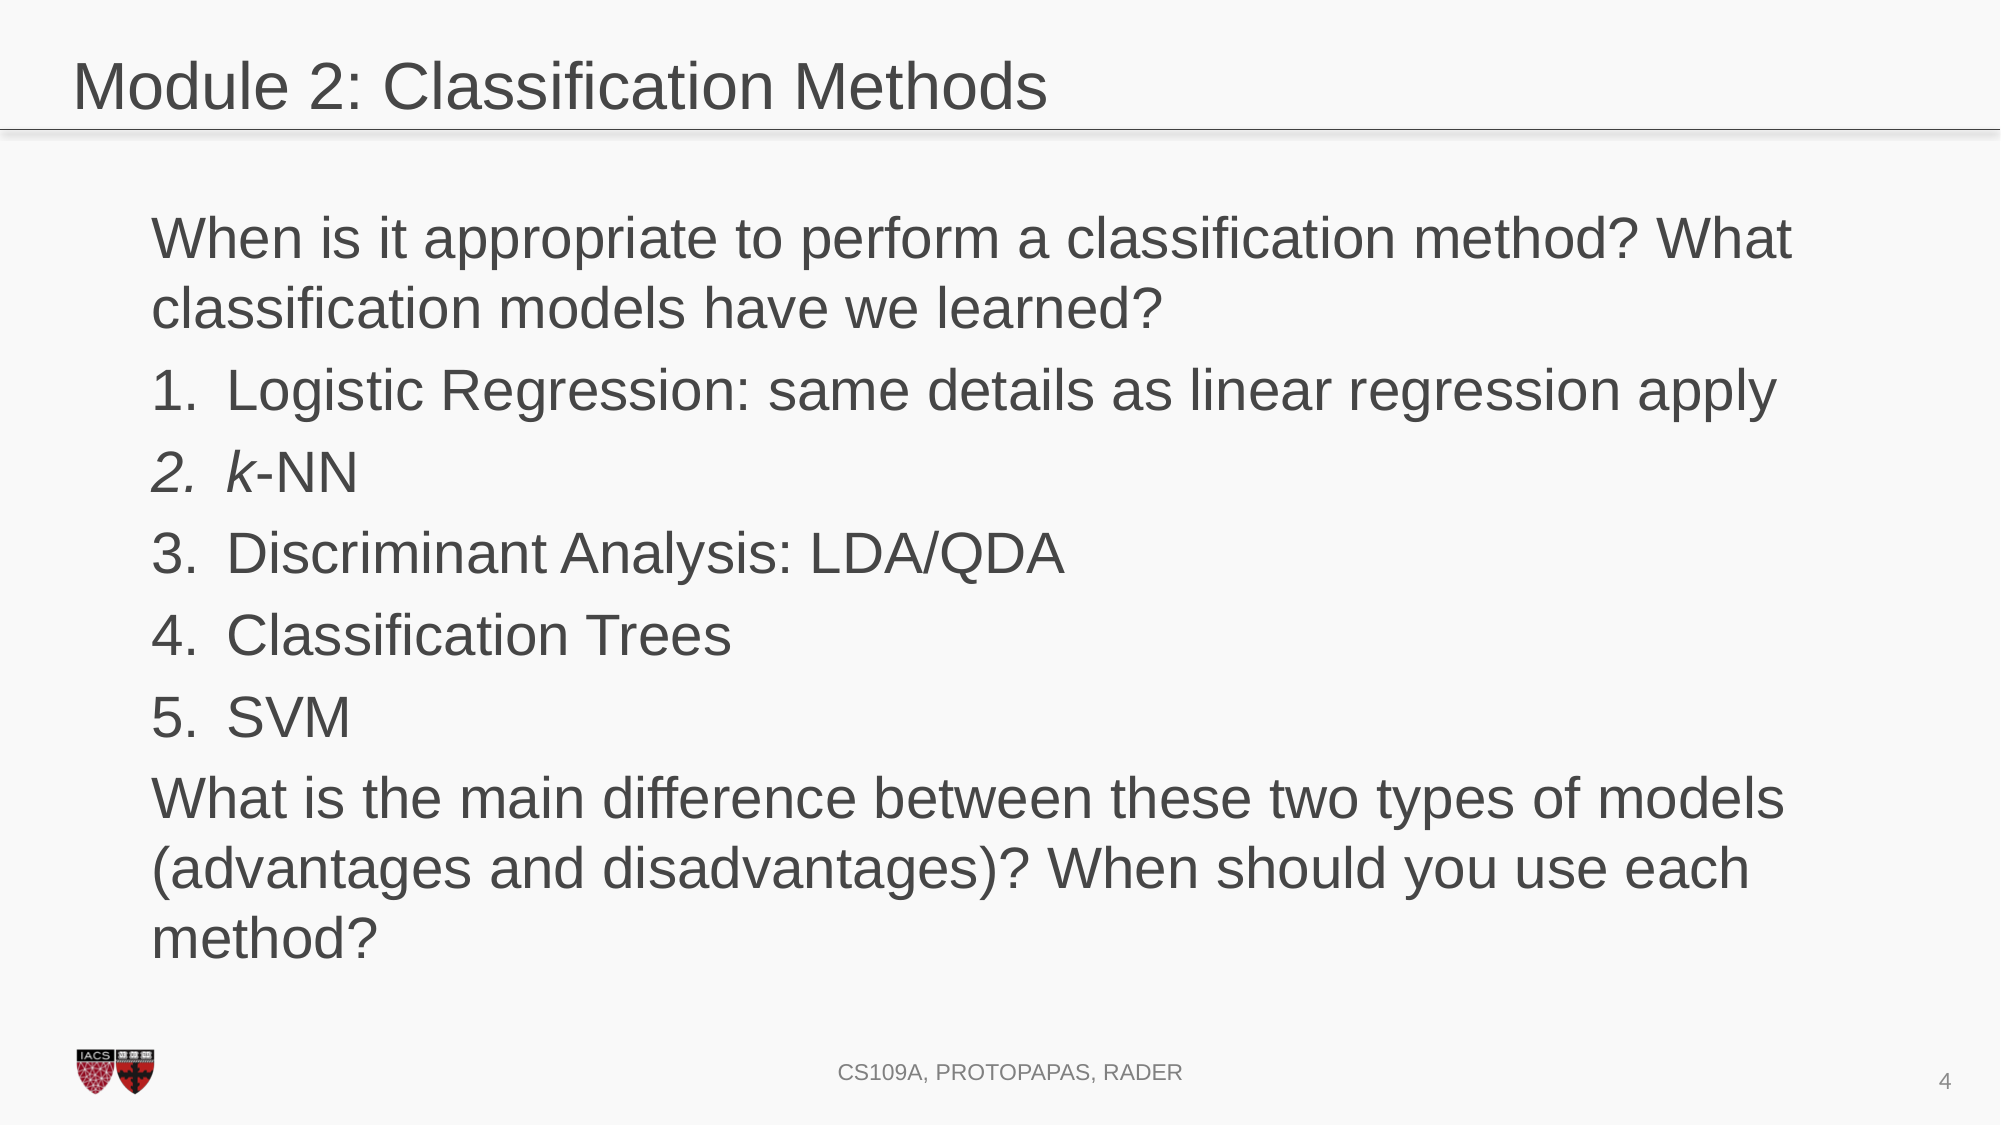

# Module 2: Classification Methods
When is it appropriate to perform a classification method? What classification models have we learned?
Logistic Regression: same details as linear regression apply
k-NN
Discriminant Analysis: LDA/QDA
Classification Trees
SVM
What is the main difference between these two types of models (advantages and disadvantages)? When should you use each method?

4